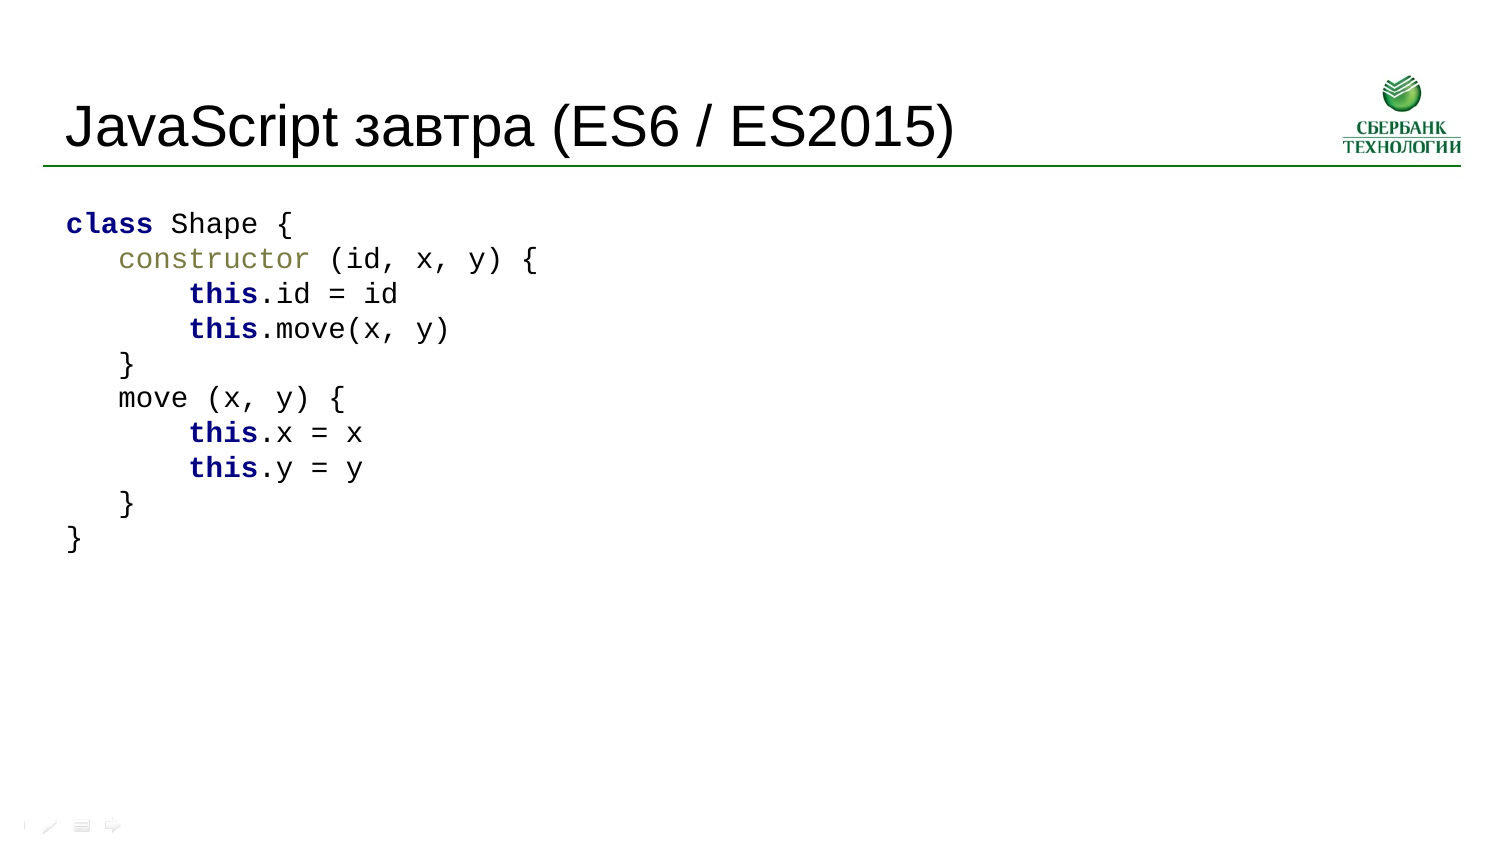

JavaScript завтра (ES6 / ES2015)
class Shape {
   constructor (id, x, y) {
       this.id = id
       this.move(x, y)
   }
   move (x, y) {
       this.x = x
       this.y = y
   }
}